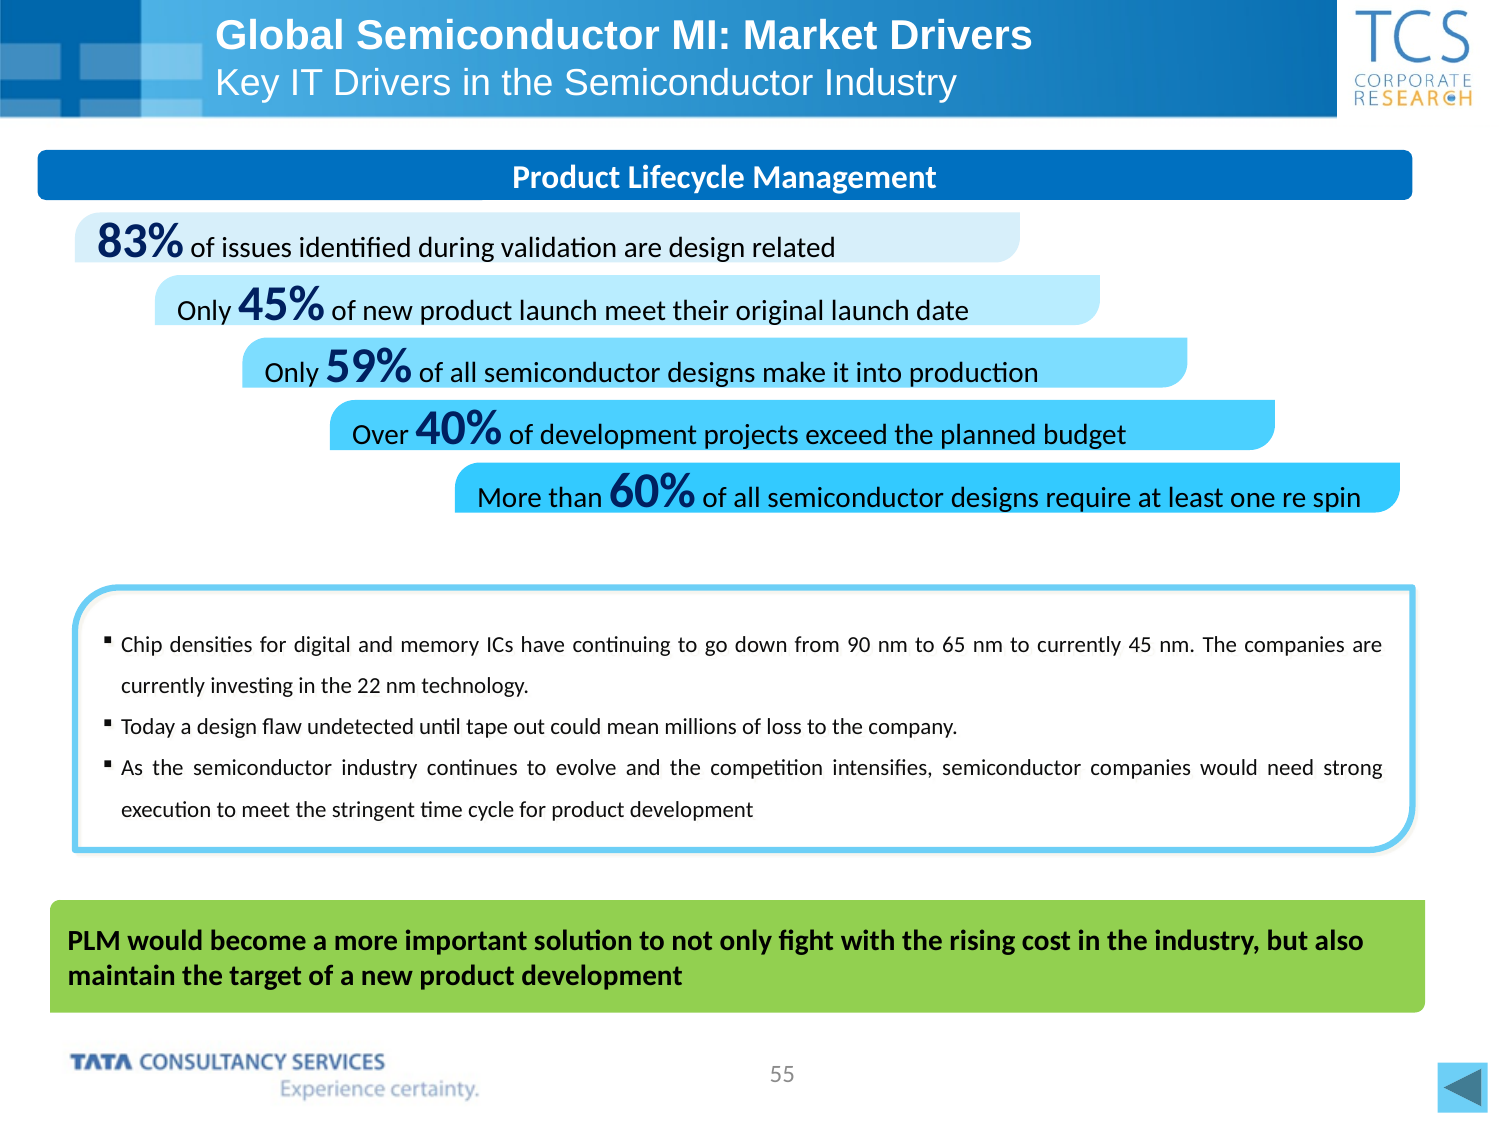

# Global Semiconductor MI: Market Drivers Key IT Drivers in the Semiconductor Industry
Product Lifecycle Management
83% of issues identified during validation are design related
Only 45% of new product launch meet their original launch date
Only 59% of all semiconductor designs make it into production
Over 40% of development projects exceed the planned budget
More than 60% of all semiconductor designs require at least one re spin
Chip densities for digital and memory ICs have continuing to go down from 90 nm to 65 nm to currently 45 nm. The companies are currently investing in the 22 nm technology.
Today a design flaw undetected until tape out could mean millions of loss to the company.
As the semiconductor industry continues to evolve and the competition intensifies, semiconductor companies would need strong execution to meet the stringent time cycle for product development
PLM would become a more important solution to not only fight with the rising cost in the industry, but also maintain the target of a new product development
55